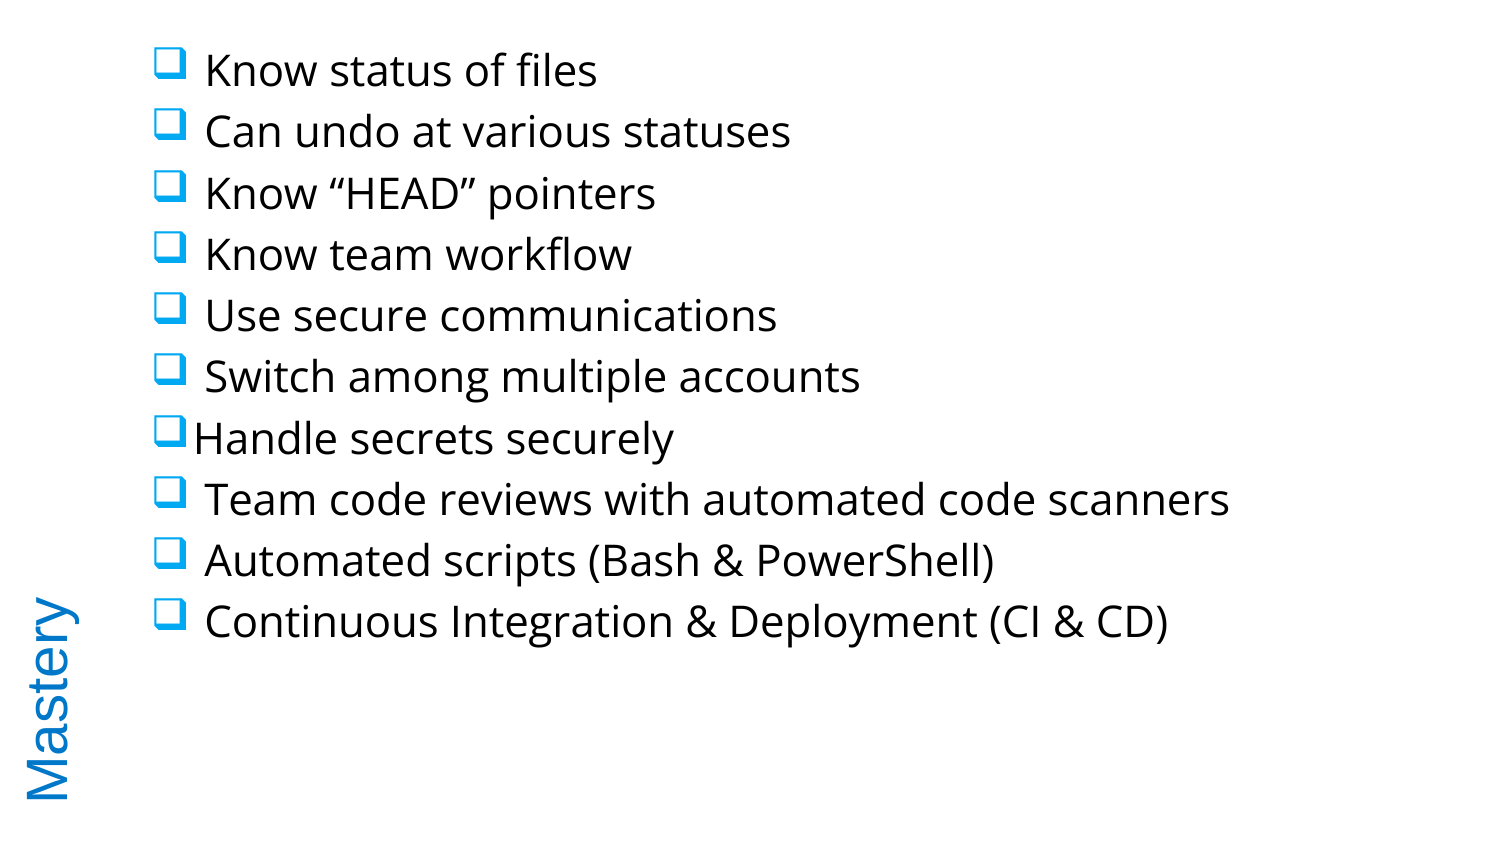

Know status of files
 Can undo at various statuses
 Know “HEAD” pointers
 Know team workflow
 Use secure communications
 Switch among multiple accounts
Handle secrets securely
 Team code reviews with automated code scanners
 Automated scripts (Bash & PowerShell)
 Continuous Integration & Deployment (CI & CD)
# Mastery